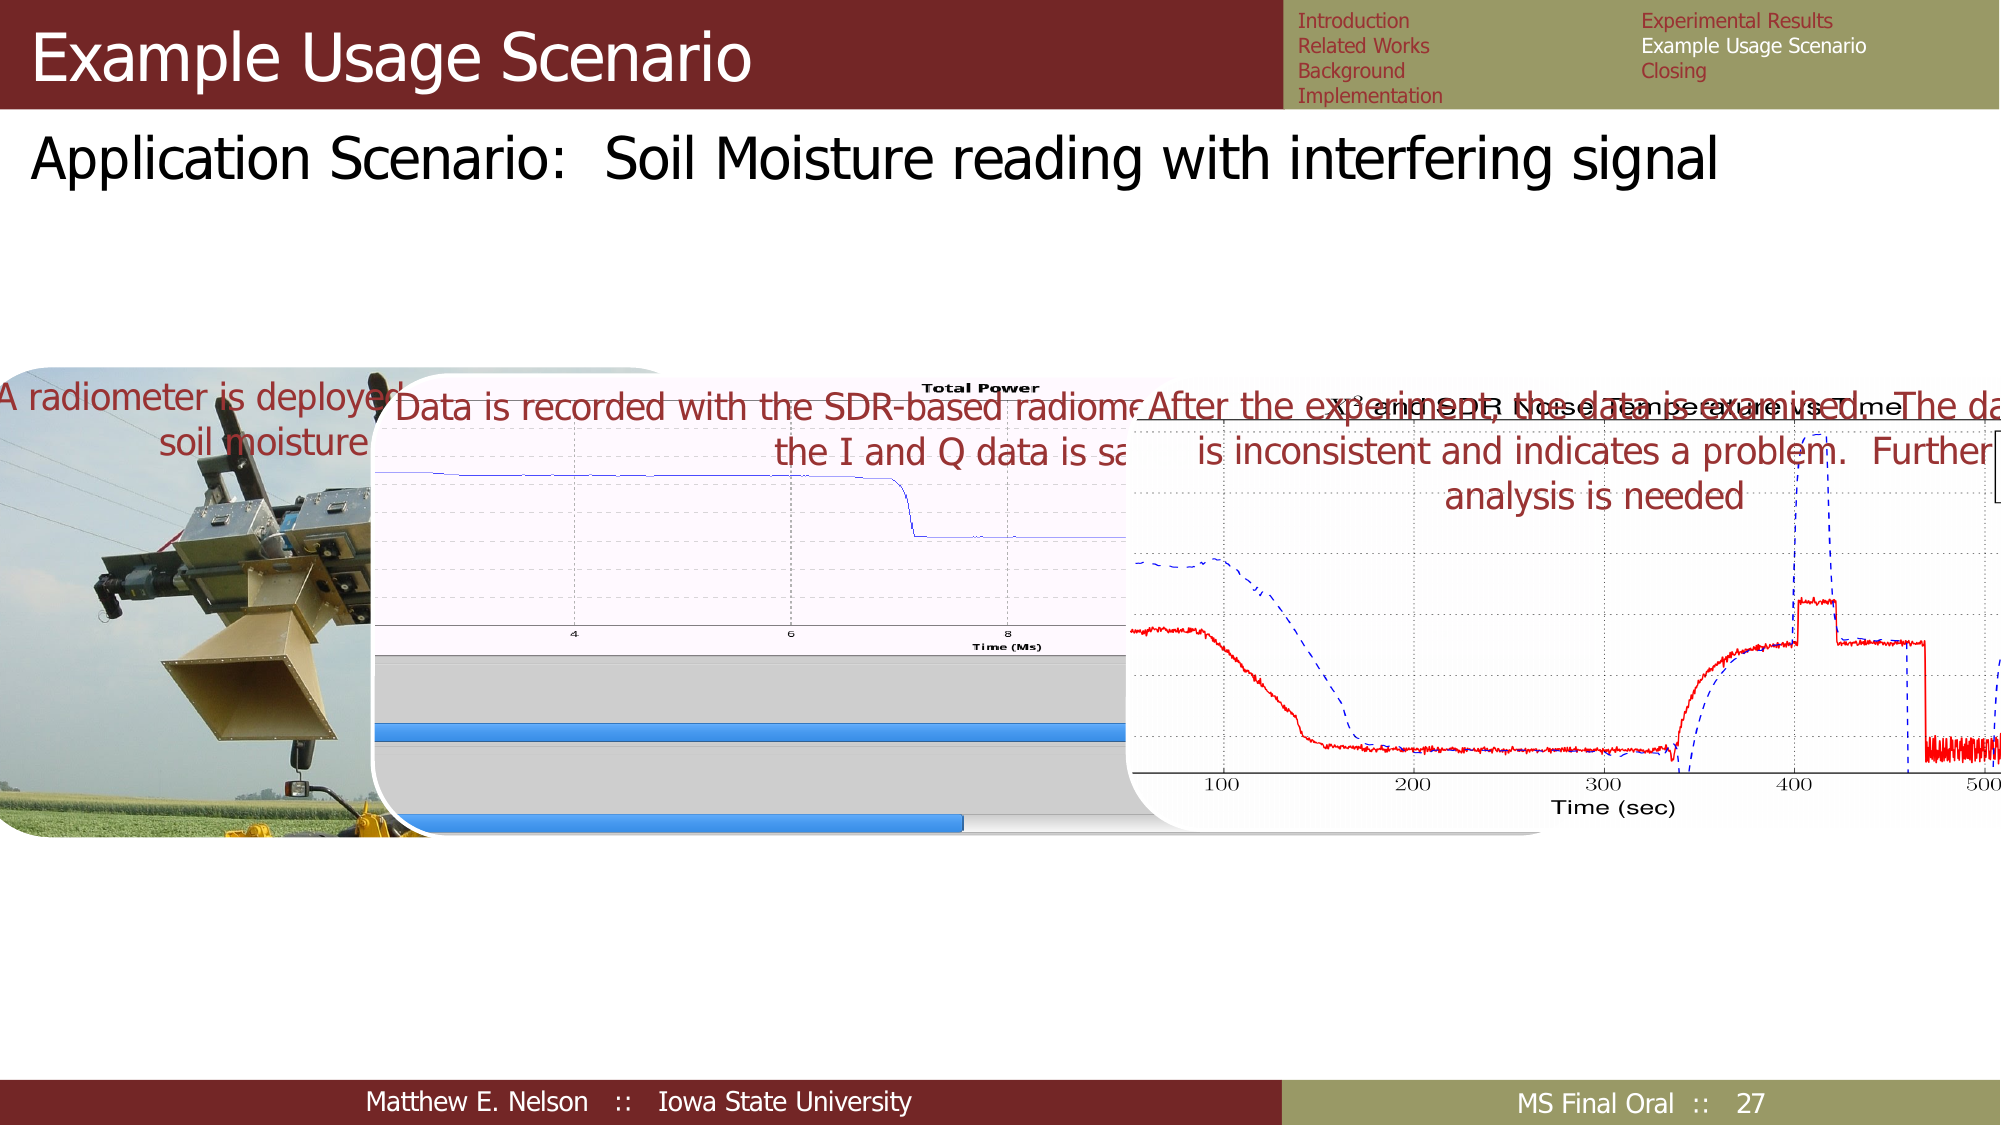

# Example Usage Scenario
Introduction
Related Works
Background
Implementation
Experimental Results
Example Usage Scenario
Closing
Application Scenario:  Soil Moisture reading with interfering signal